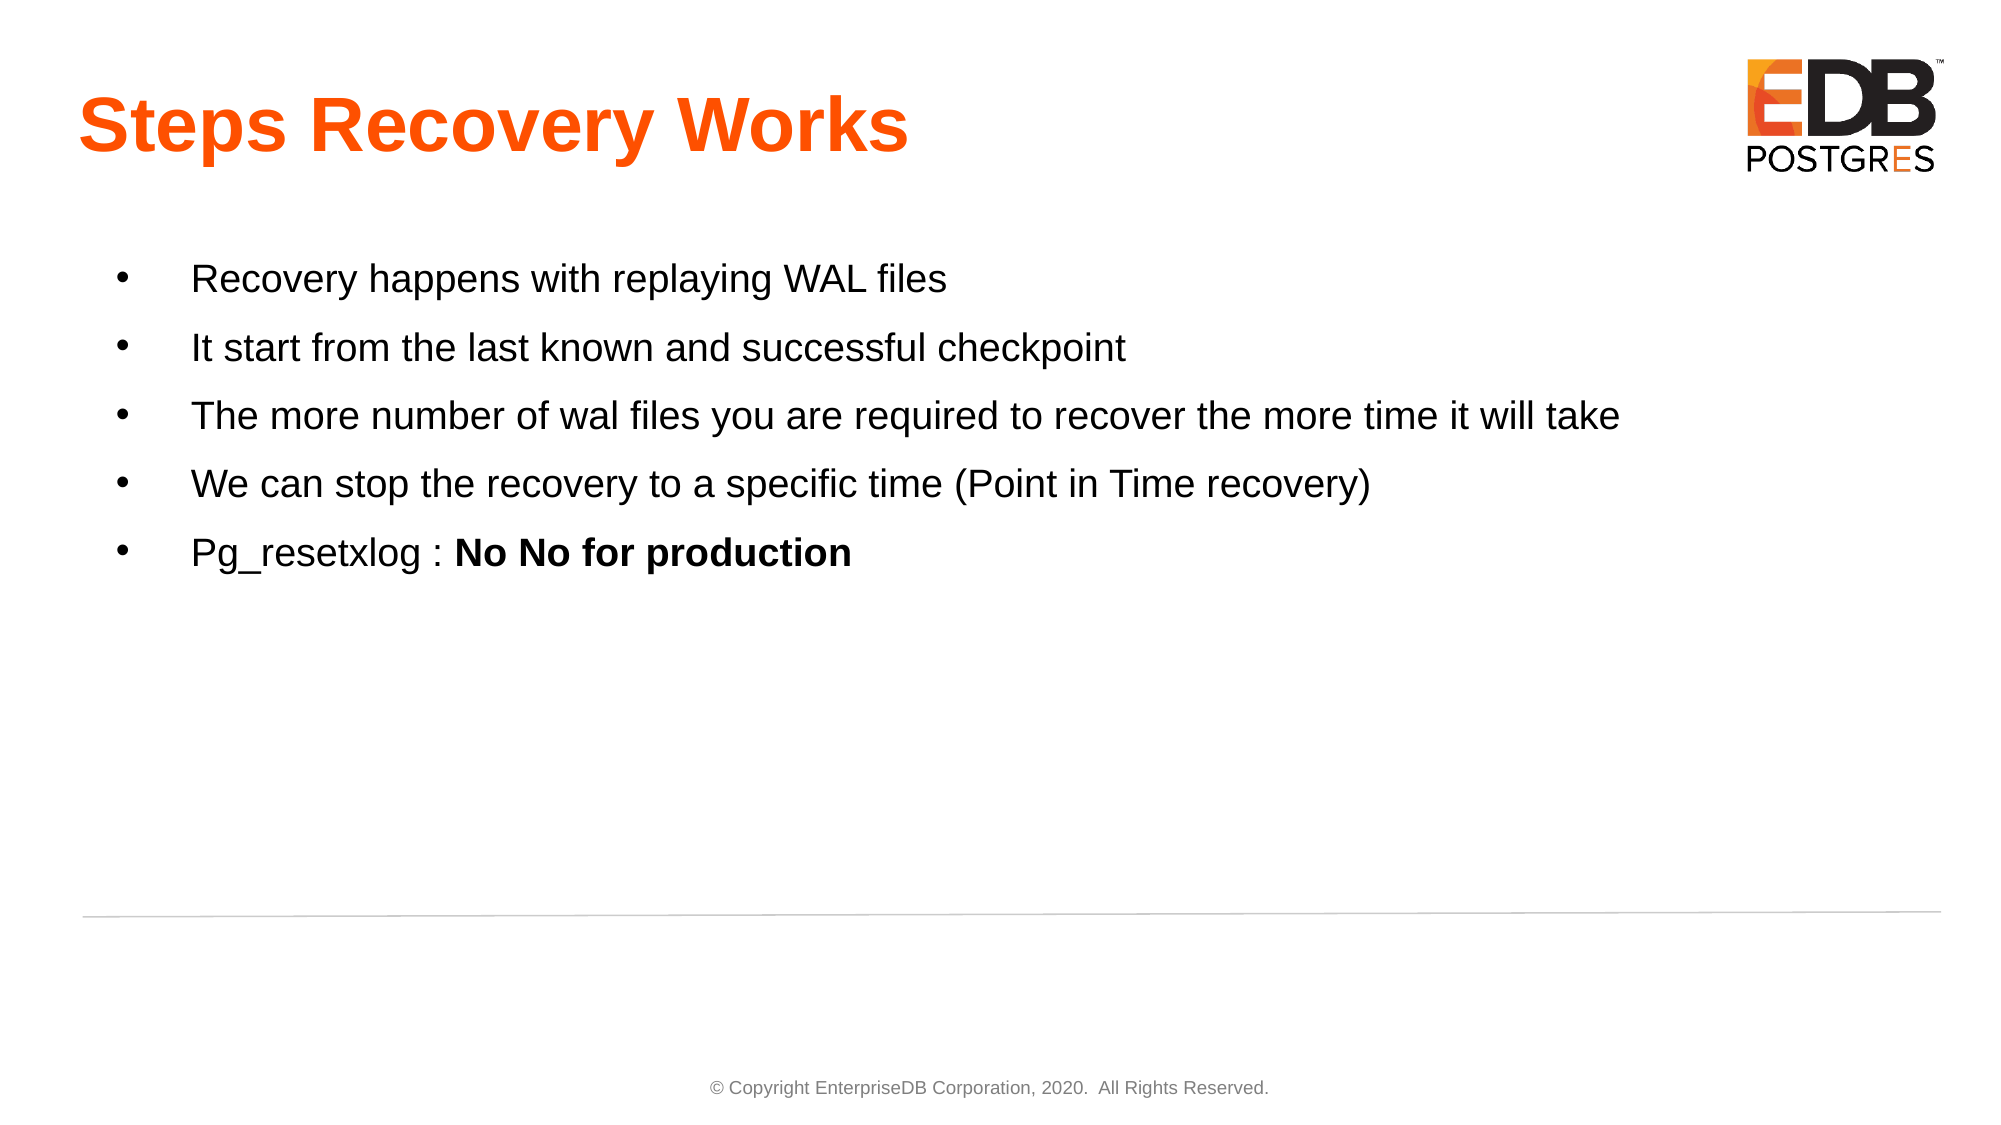

# Steps Recovery Works
Recovery happens with replaying WAL files
It start from the last known and successful checkpoint
The more number of wal files you are required to recover the more time it will take
We can stop the recovery to a specific time (Point in Time recovery)
Pg_resetxlog : No No for production

© Copyright EnterpriseDB Corporation, 2020.  All Rights Reserved.